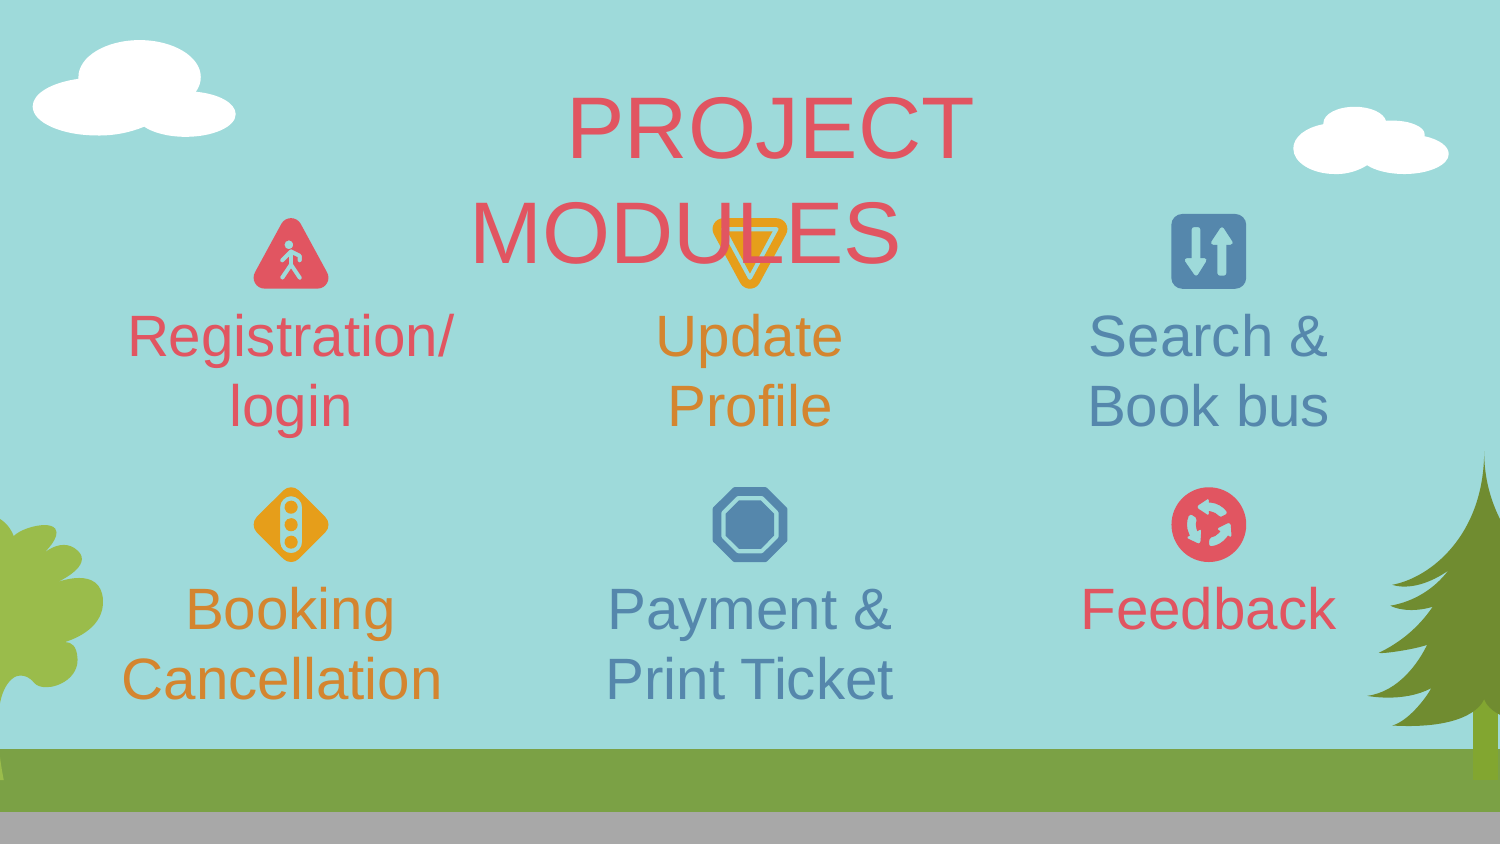

PROJECT MODULES

Update Profile
# Registration/login
Search & Book bus

Payment &
Print Ticket
Feedback
 Booking Cancellation